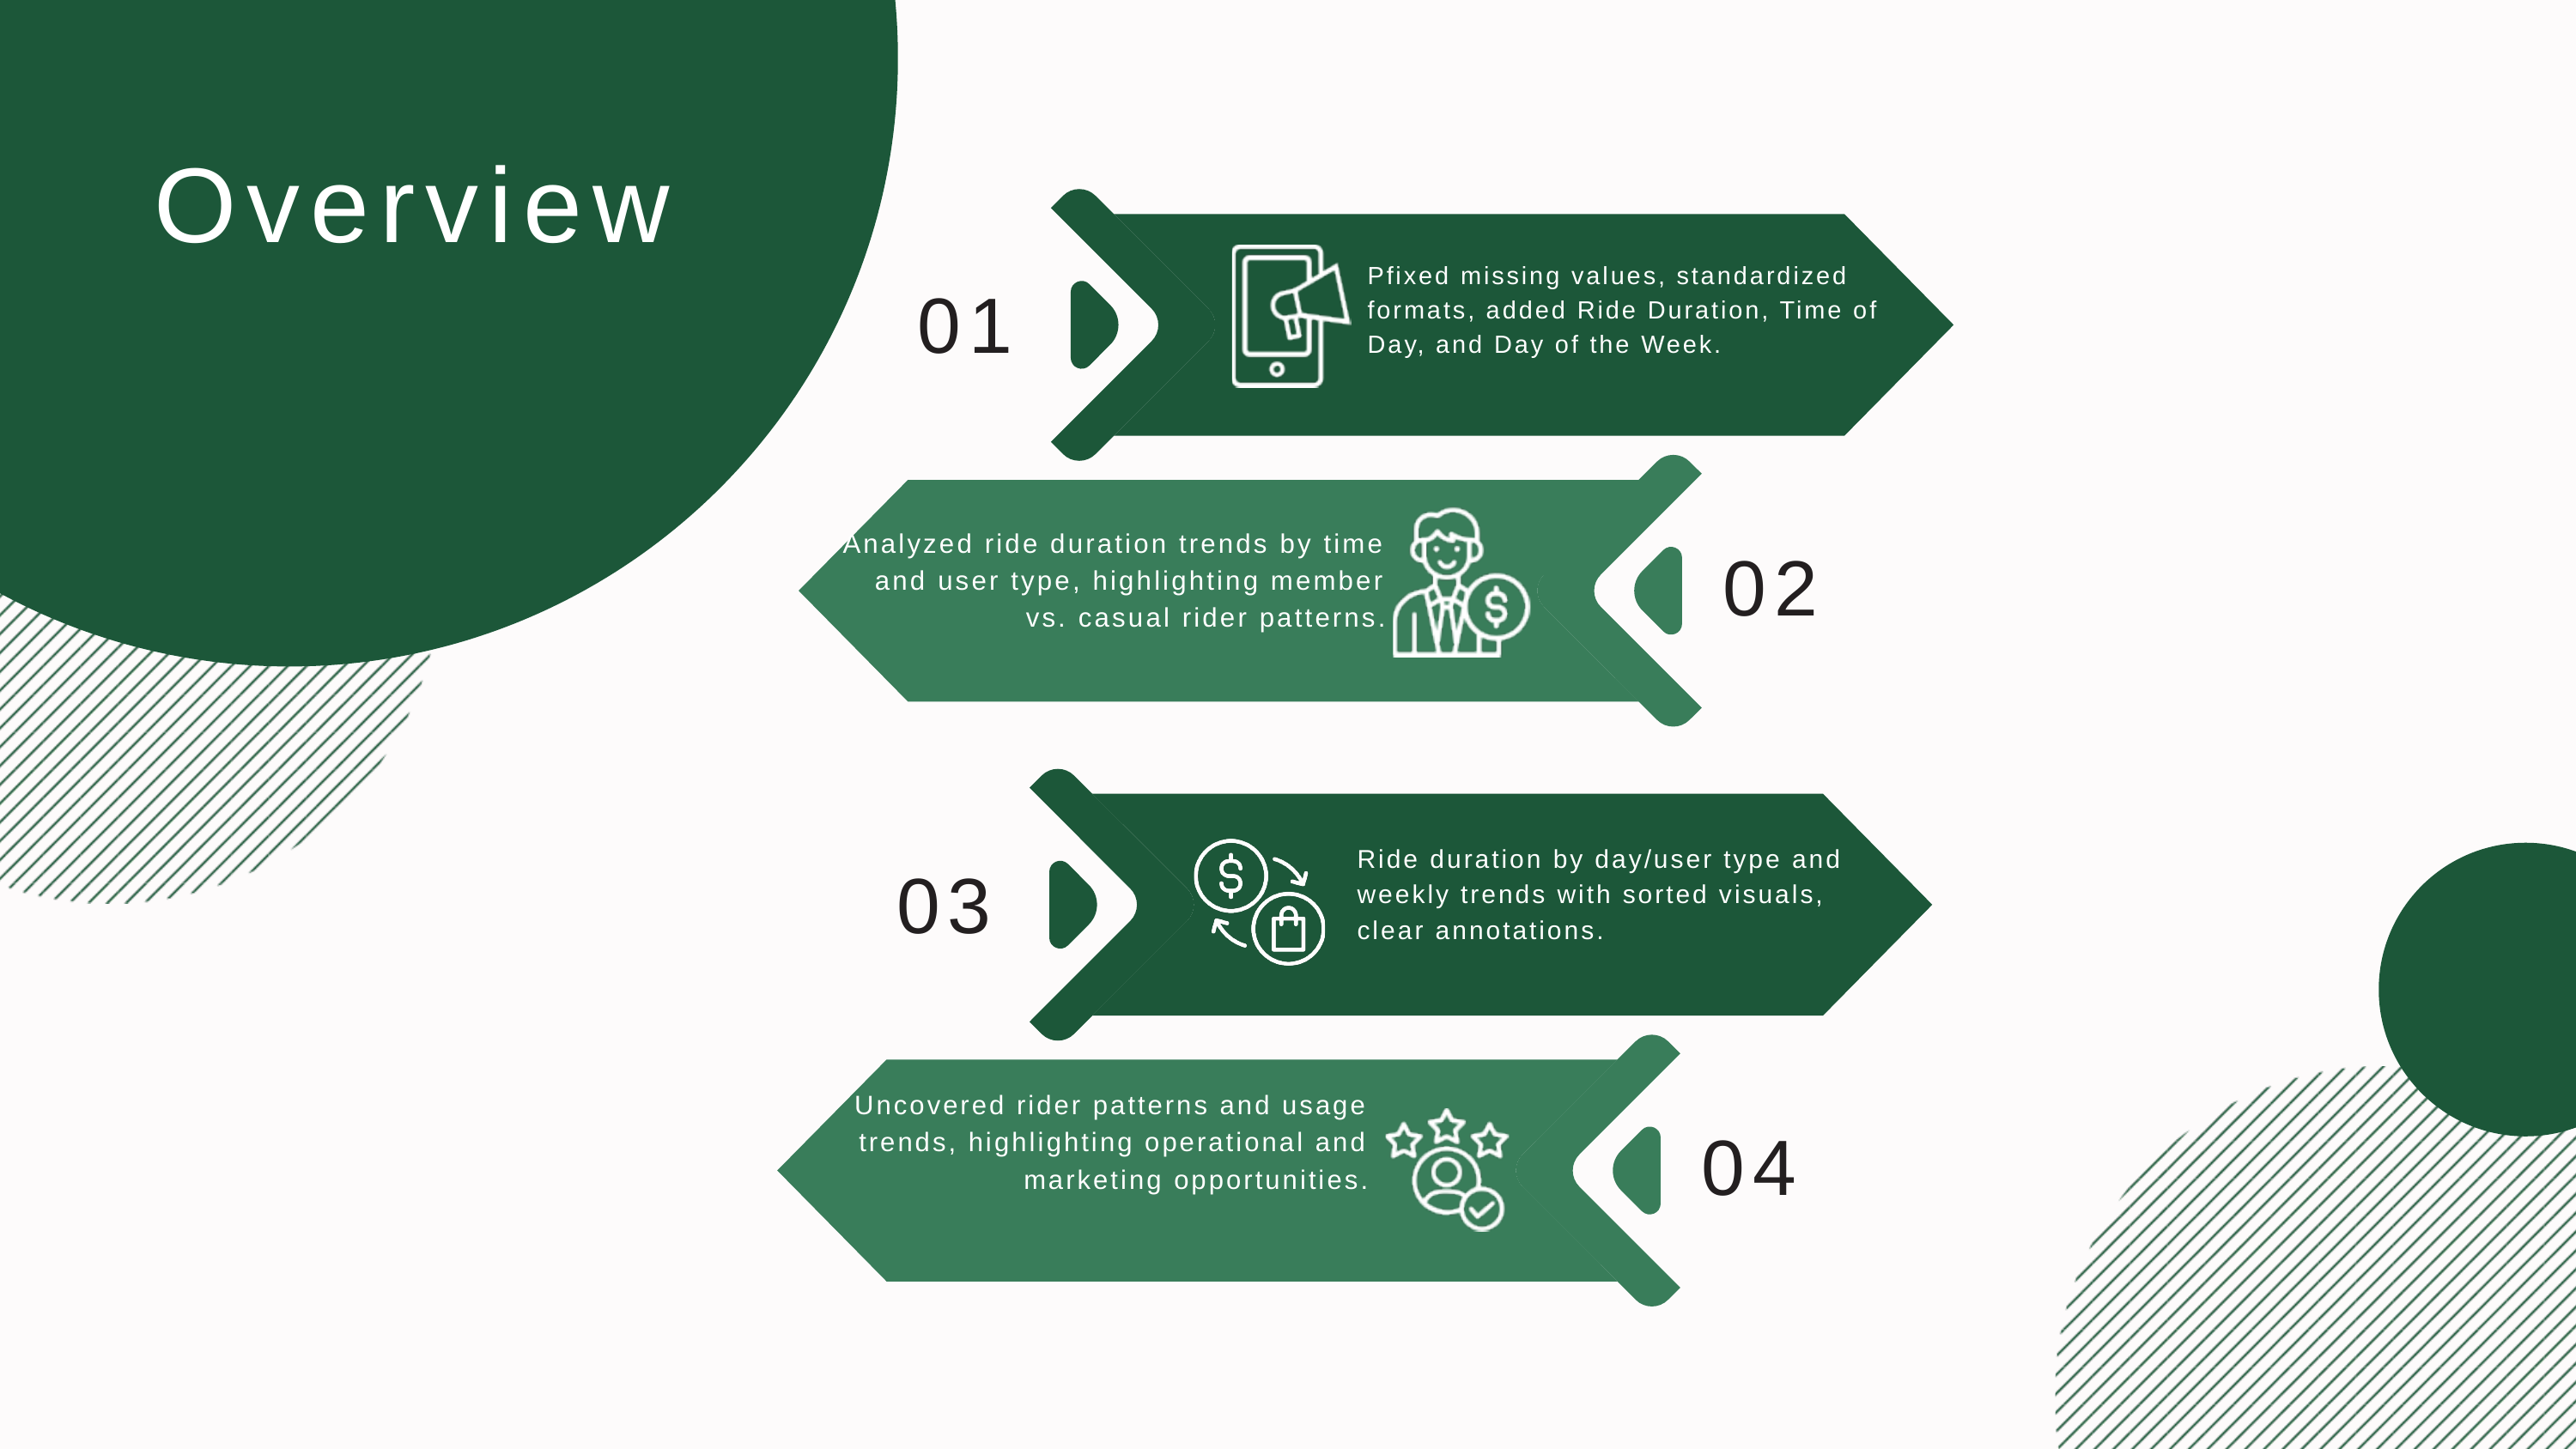

Overview

Pfixed missing values, standardized formats, added Ride Duration, Time of Day, and Day of the Week.

01

Analyzed ride duration trends by time and user type, highlighting member vs. casual rider patterns.

02

Ride duration by day/user type and weekly trends with sorted visuals, clear annotations.

03

Uncovered rider patterns and usage trends, highlighting operational and marketing opportunities.

04